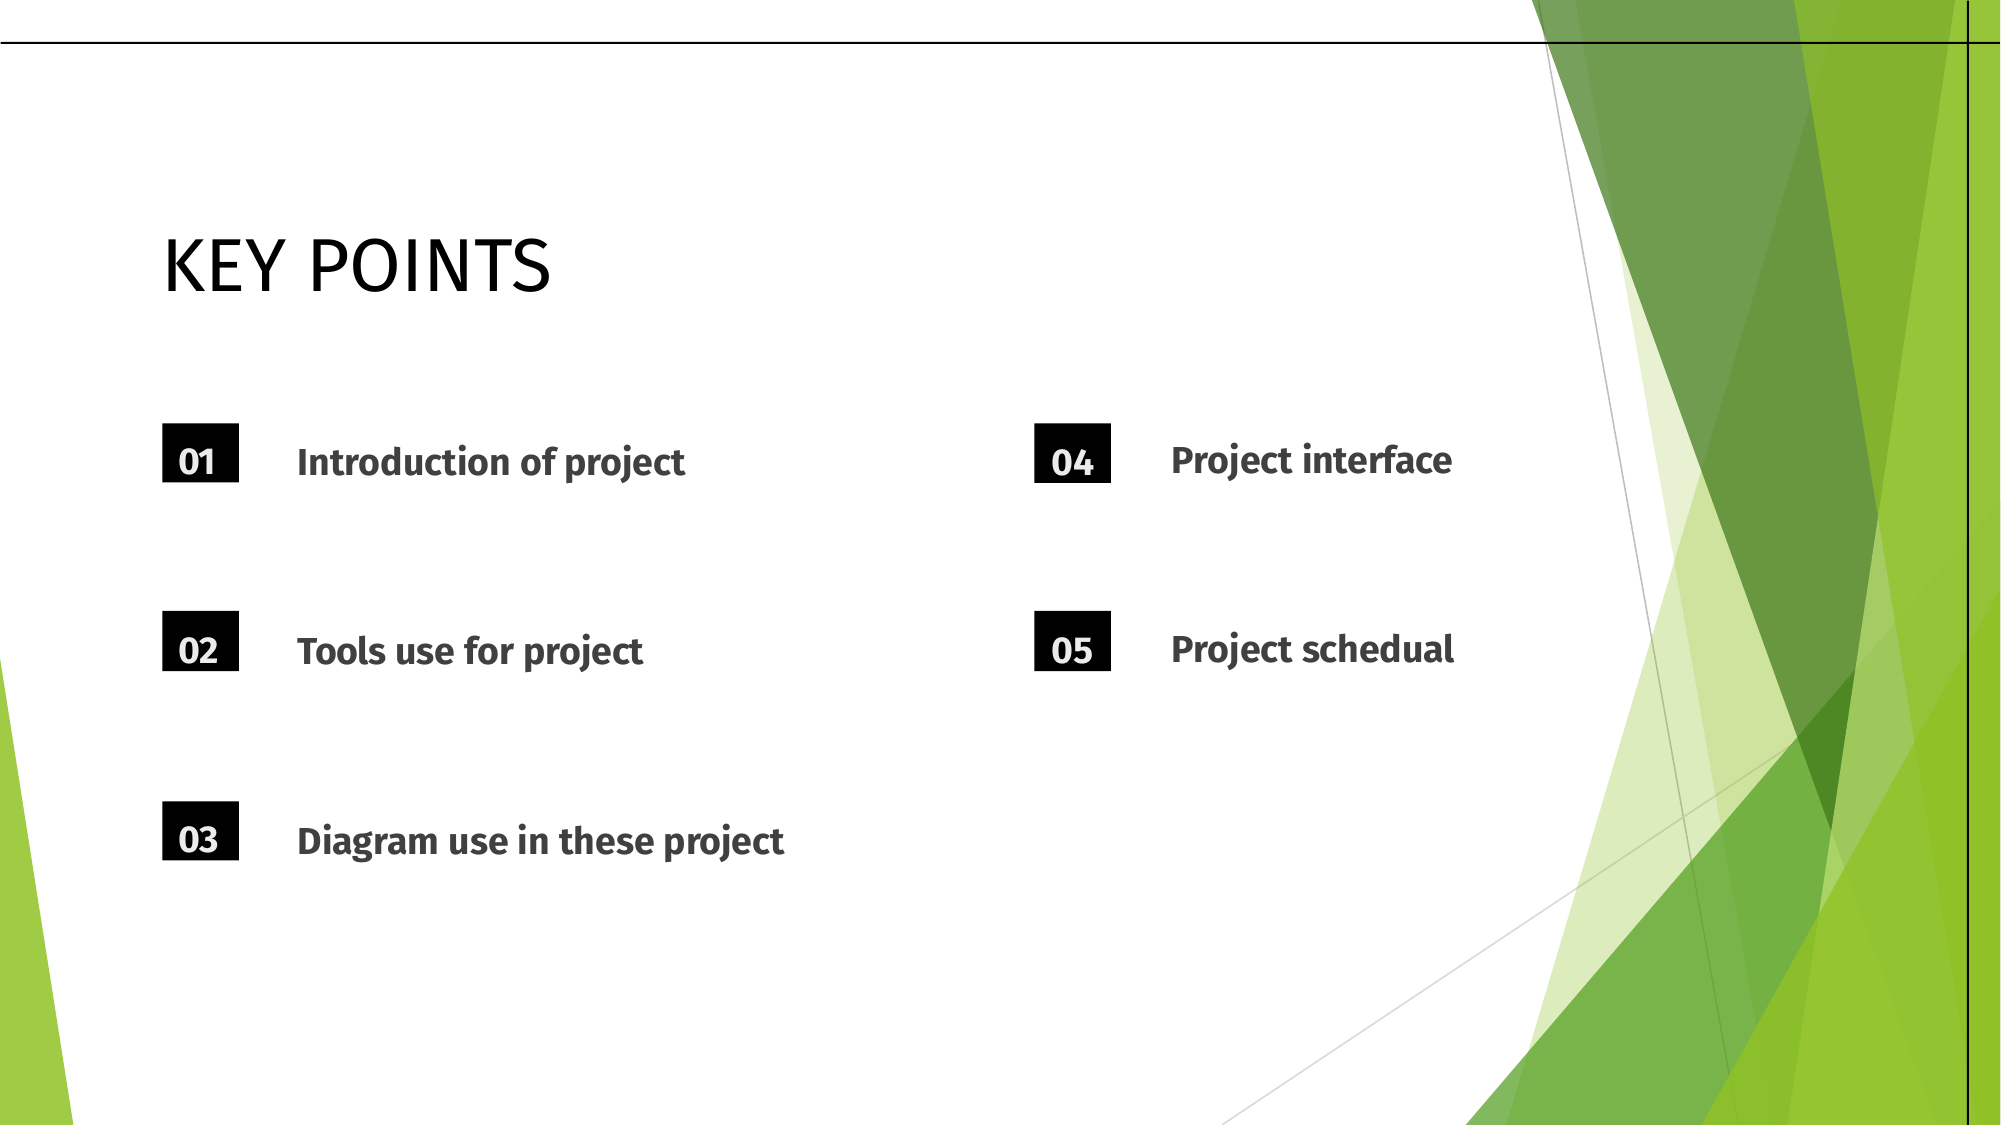

# KEY POINTS

01
04
Project interface
Introduction of project
02
05
Project schedual
Tools use for project
03
Diagram use in these project